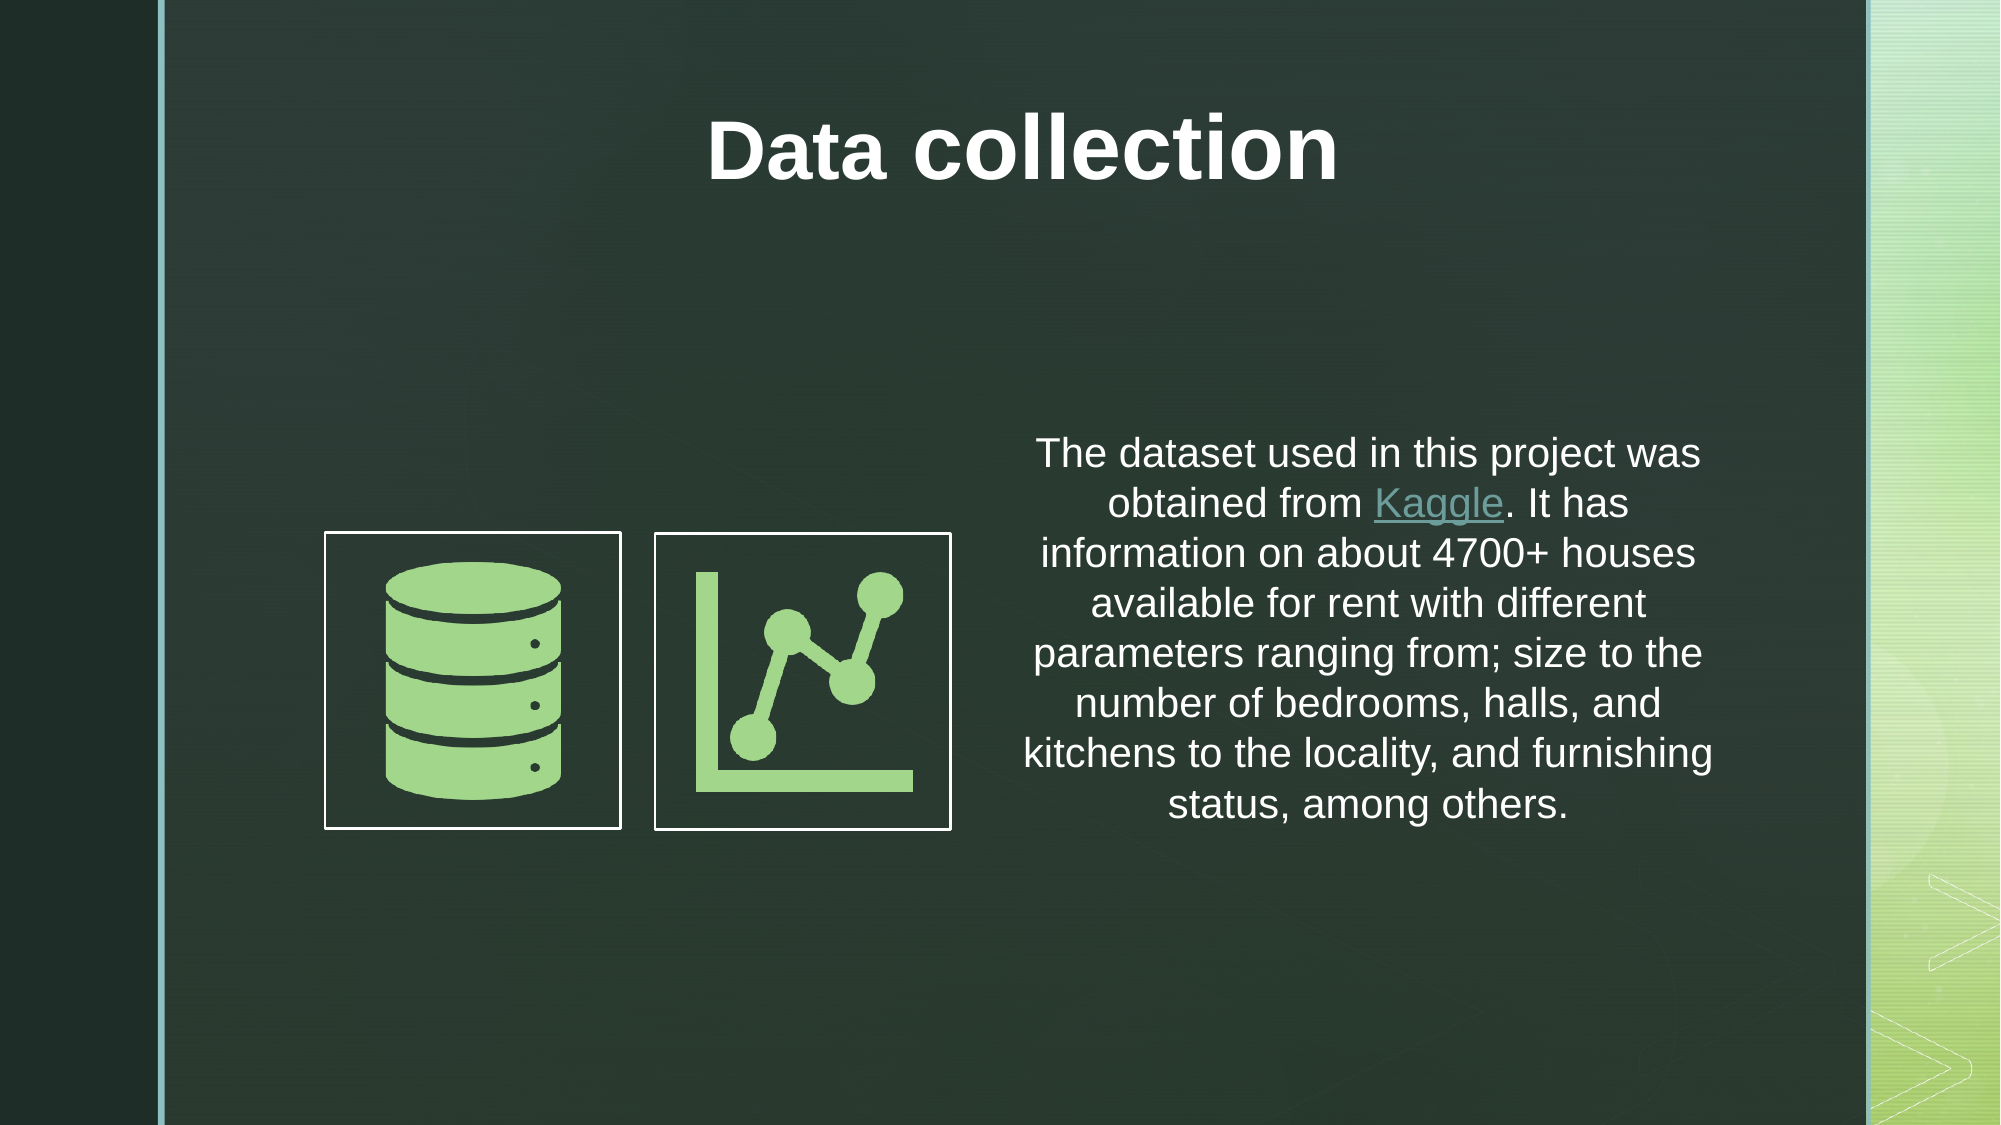

Data    collection
The dataset used in this project was obtained from Kaggle. It has information on about 4700+ houses available for rent with different parameters ranging from; size to the number of bedrooms, halls, and kitchens to the locality, and furnishing status, among others.